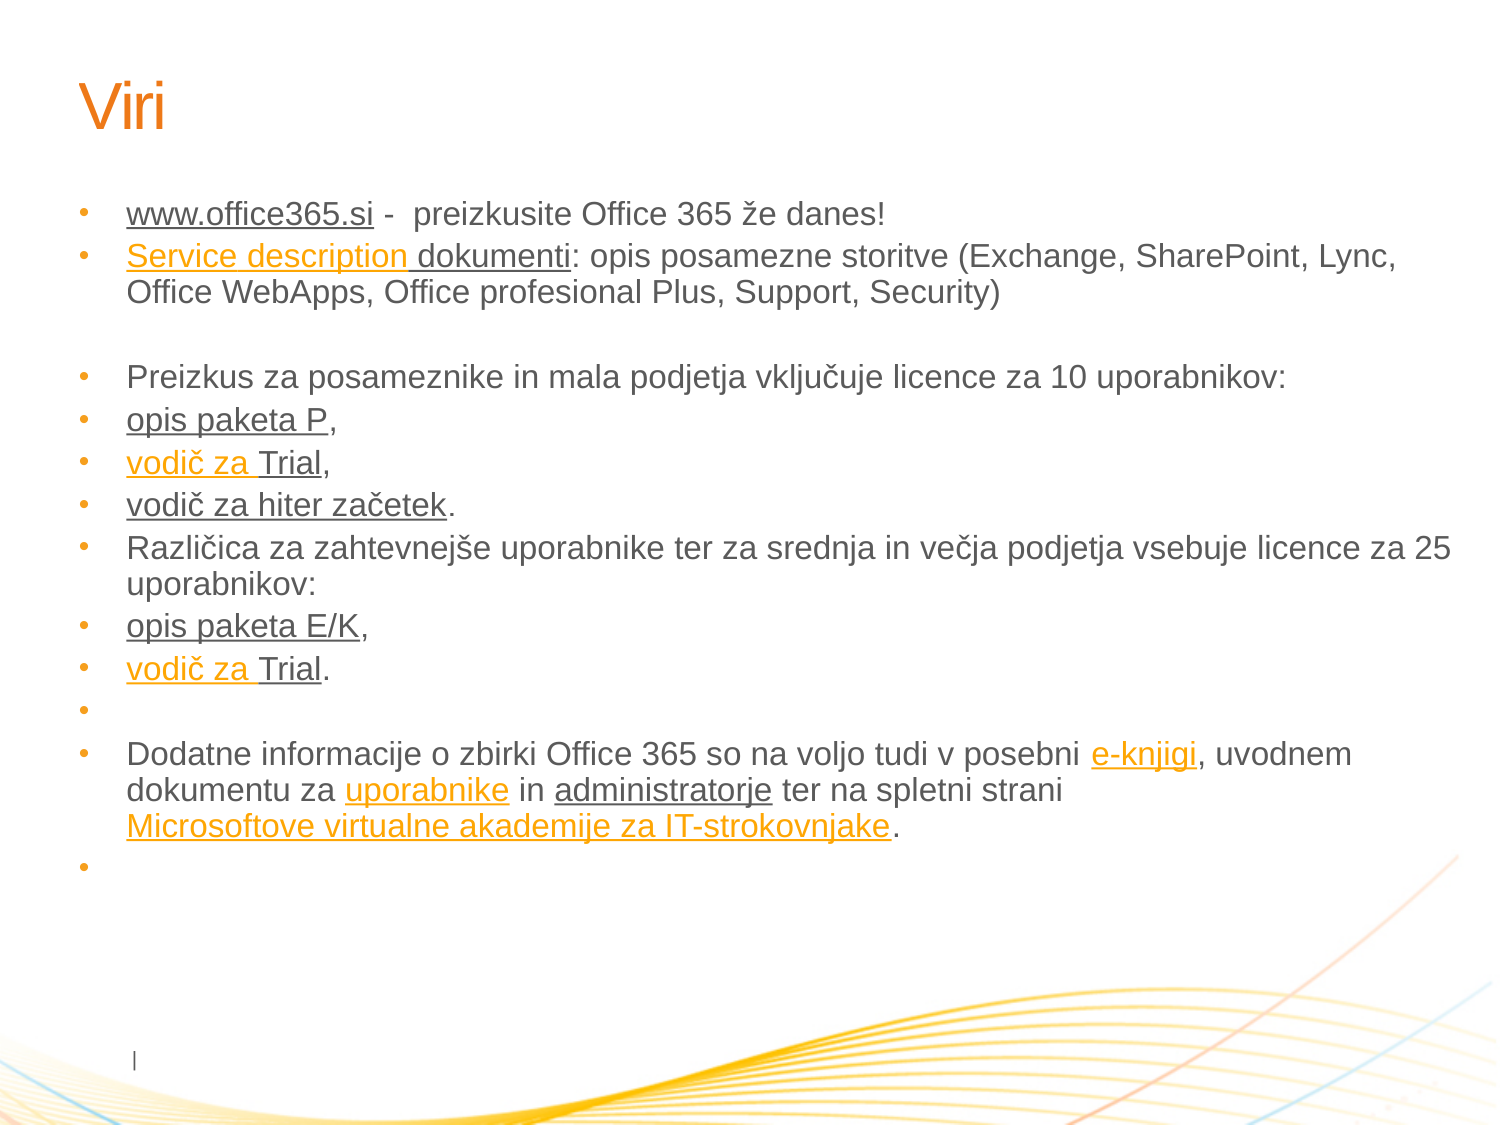

# Viri
www.office365.si -  preizkusite Office 365 že danes!
Service description dokumenti: opis posamezne storitve (Exchange, SharePoint, Lync, Office WebApps, Office profesional Plus, Support, Security)

Preizkus za posameznike in mala podjetja vključuje licence za 10 uporabnikov:
opis paketa P,
vodič za Trial,
vodič za hiter začetek.
Različica za zahtevnejše uporabnike ter za srednja in večja podjetja vsebuje licence za 25 uporabnikov:
opis paketa E/K,
vodič za Trial.

Dodatne informacije o zbirki Office 365 so na voljo tudi v posebni e-knjigi, uvodnem dokumentu za uporabnike in administratorje ter na spletni strani Microsoftove virtualne akademije za IT-strokovnjake.